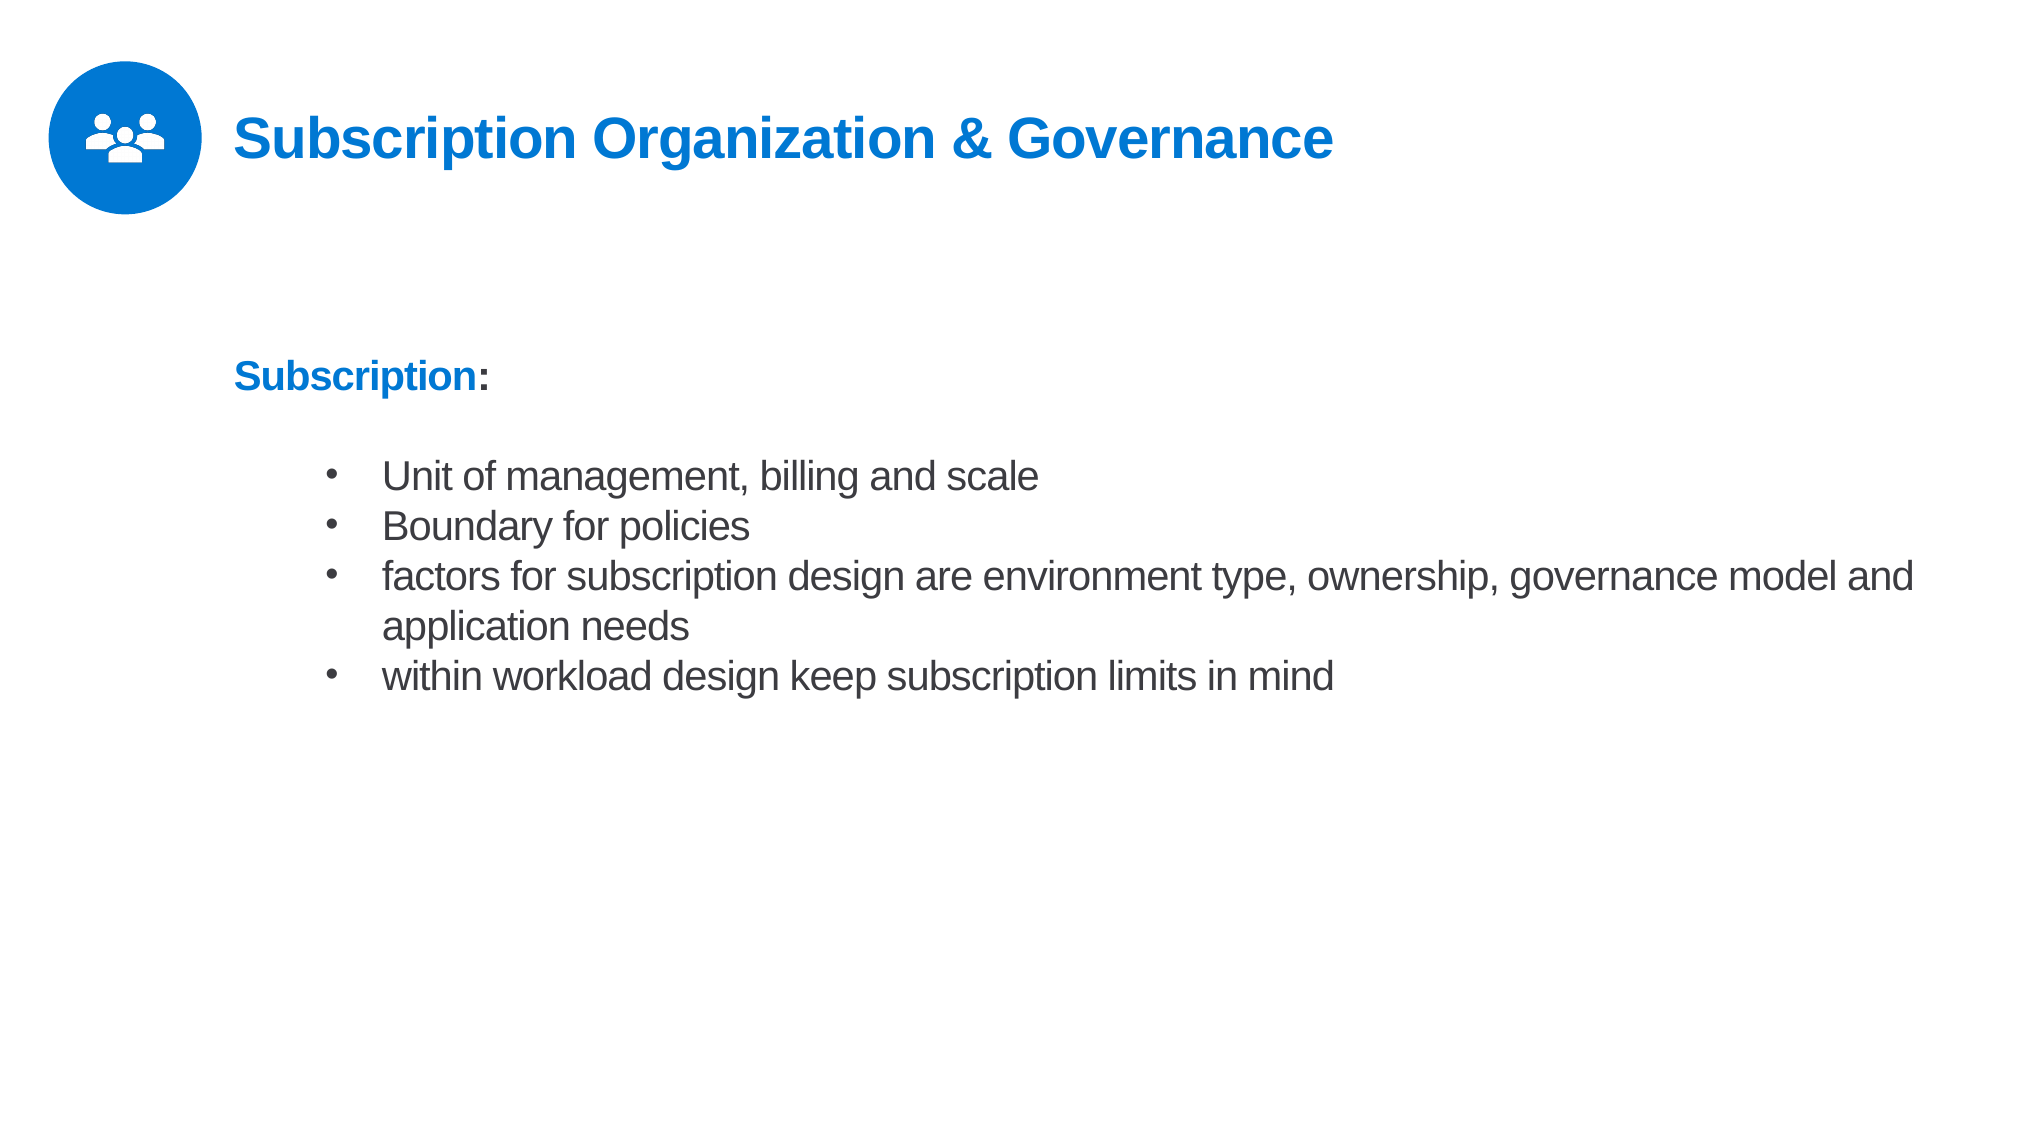

# Subscription Organization & Governance
Subscription:

Unit of management, billing and scale
Boundary for policies
factors for subscription design are environment type, ownership, governance model and application needs
within workload design keep subscription limits in mind